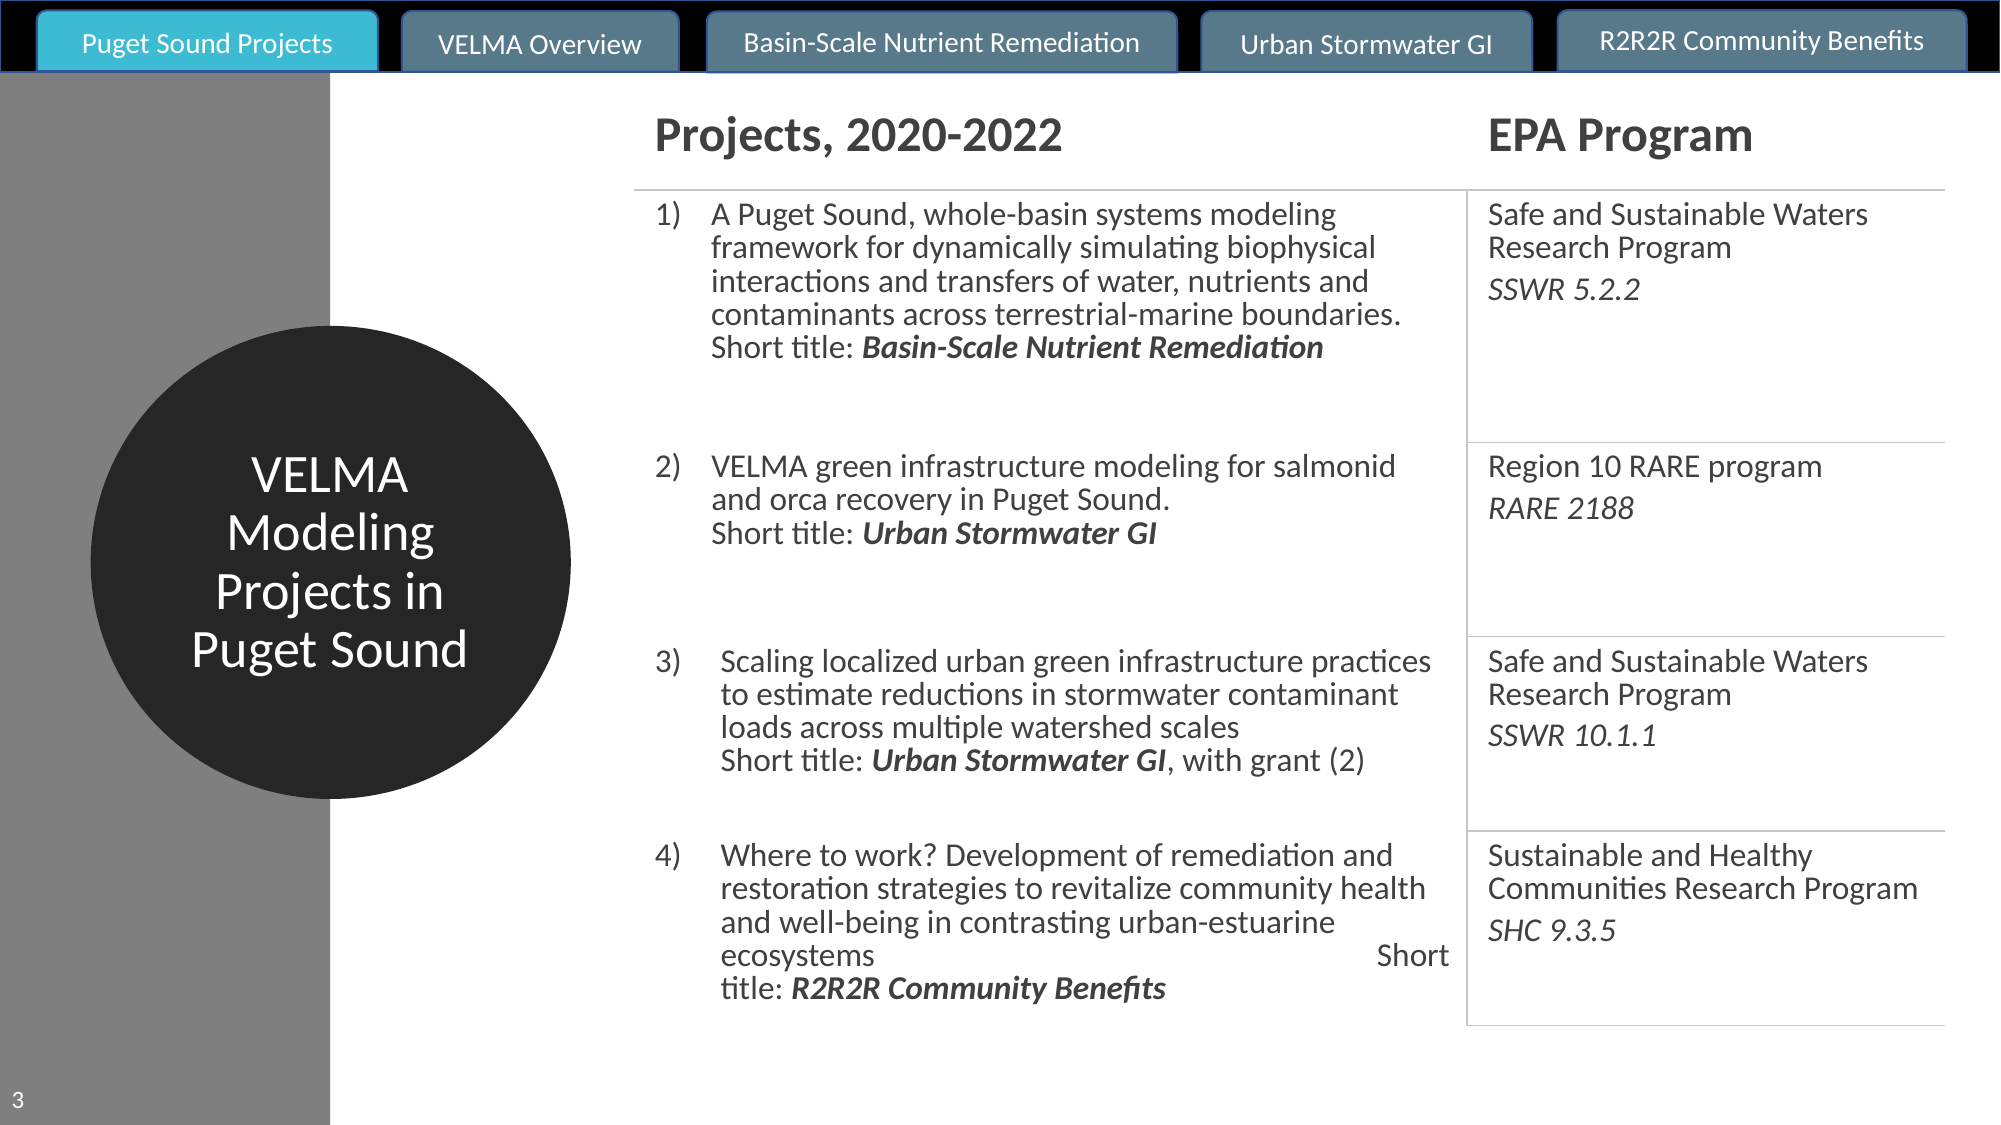

R2R2R Community Benefits
Puget Sound Projects
VELMA Overview
Urban Stormwater GI
Basin-Scale Nutrient Remediation
| Projects, 2020-2022 | EPA Program |
| --- | --- |
| A Puget Sound, whole-basin systems modeling framework for dynamically simulating biophysical interactions and transfers of water, nutrients and contaminants across terrestrial-marine boundaries. Short title: Basin-Scale Nutrient Remediation | Safe and Sustainable Waters Research Program SSWR 5.2.2 |
| VELMA green infrastructure modeling for salmonid and orca recovery in Puget Sound. Short title: Urban Stormwater GI | Region 10 RARE program RARE 2188 |
| Scaling localized urban green infrastructure practices to estimate reductions in stormwater contaminant loads across multiple watershed scales Short title: Urban Stormwater GI, with grant (2) | Safe and Sustainable Waters Research Program SSWR 10.1.1 |
| Where to work? Development of remediation and restoration strategies to revitalize community health and well-being in contrasting urban-estuarine ecosystems Short title: R2R2R Community Benefits | Sustainable and Healthy Communities Research Program SHC 9.3.5 |
VELMA Modeling Projects in Puget Sound
3